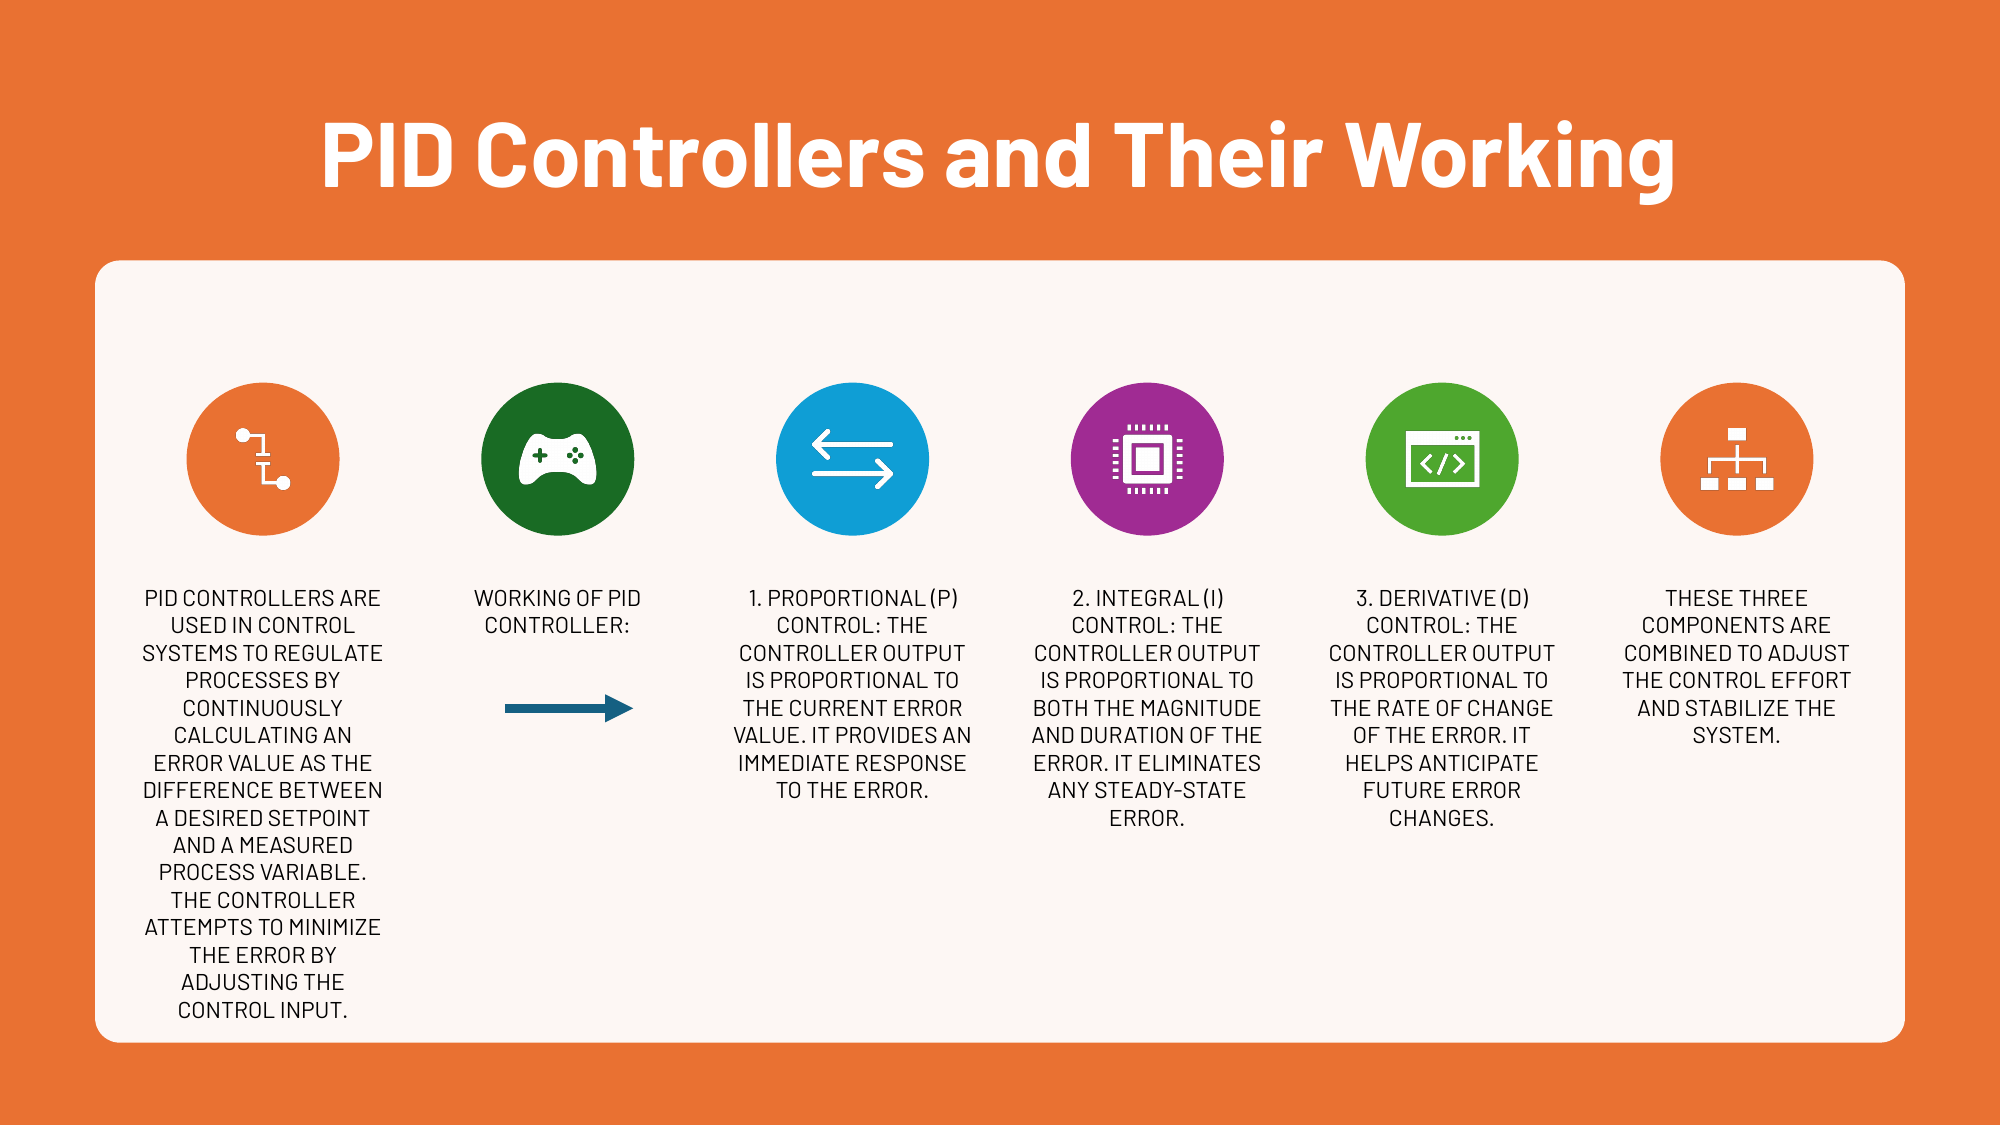

# PID Controllers and Their Working

PID controllers are used in control systems to regulate processes by continuously calculating an error value as the difference between a desired setpoint and a measured process variable. The controller attempts to minimize the error by adjusting the control input.
Working of PID Controller:
1. Proportional (P) Control: The controller output is proportional to the current error value. It provides an immediate response to the error.
2. Integral (I) Control: The controller output is proportional to both the magnitude and duration of the error. It eliminates any steady-state error.
3. Derivative (D) Control: The controller output is proportional to the rate of change of the error. It helps anticipate future error changes.
These three components are combined to adjust the control effort and stabilize the system.